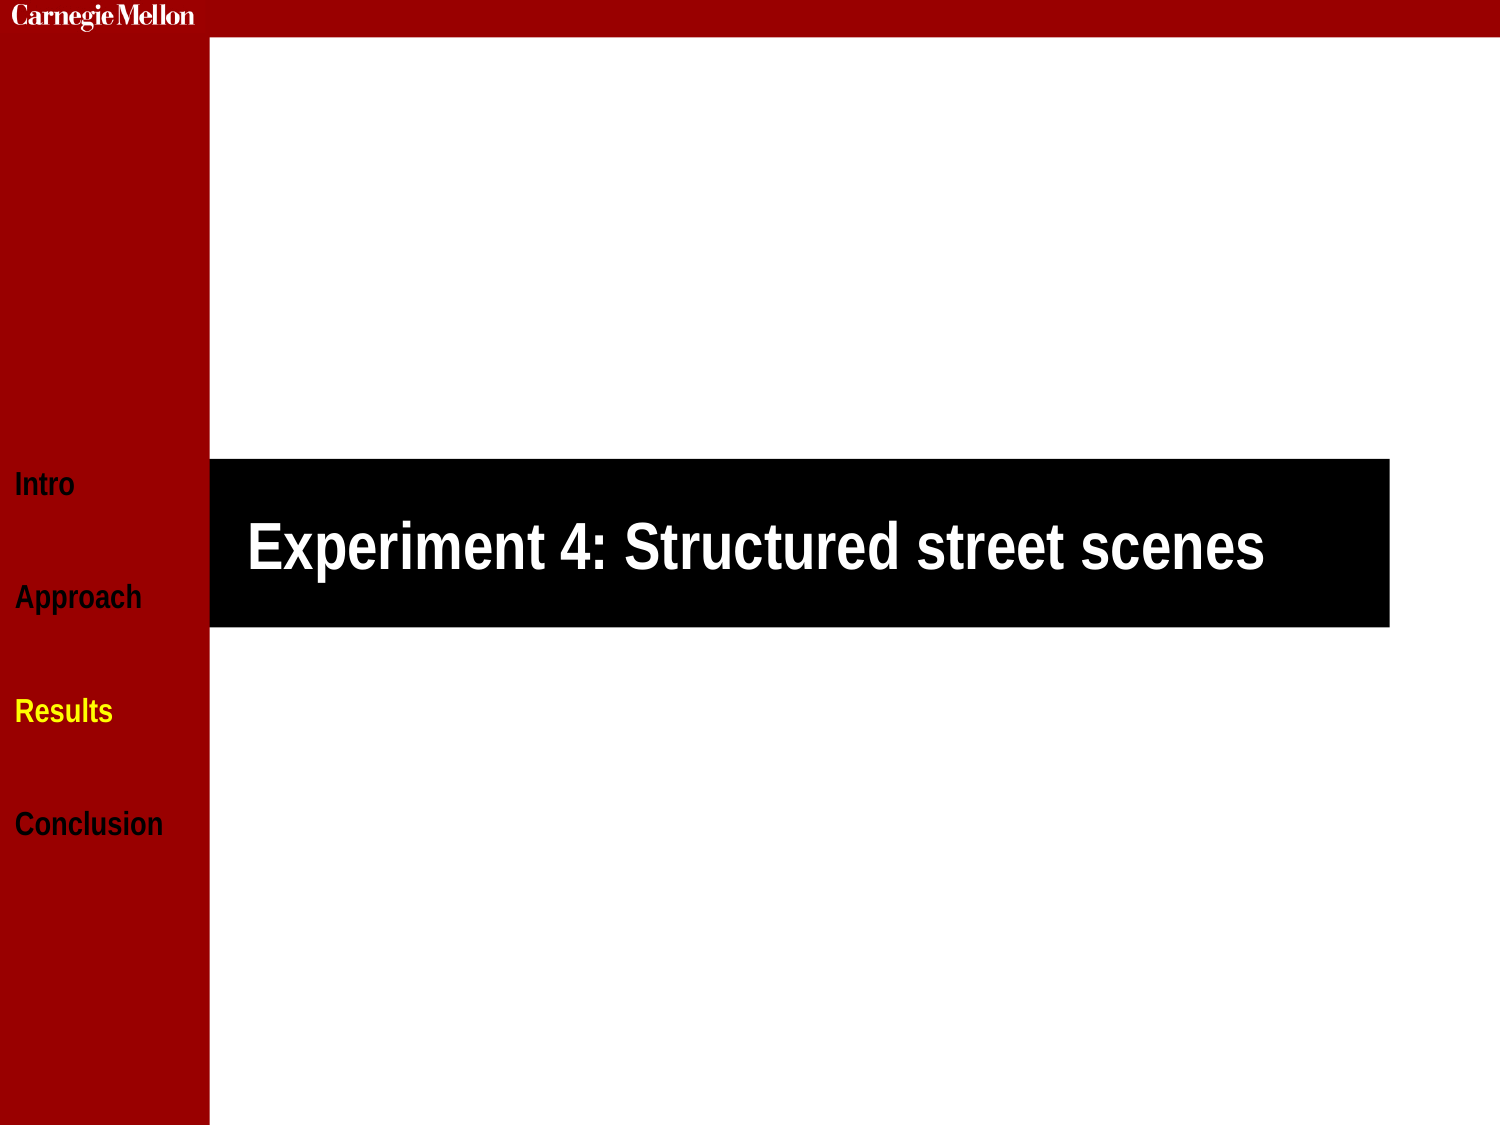

Intro

Approach

Results

Conclusion
# Experiment 4: Structured street scenes